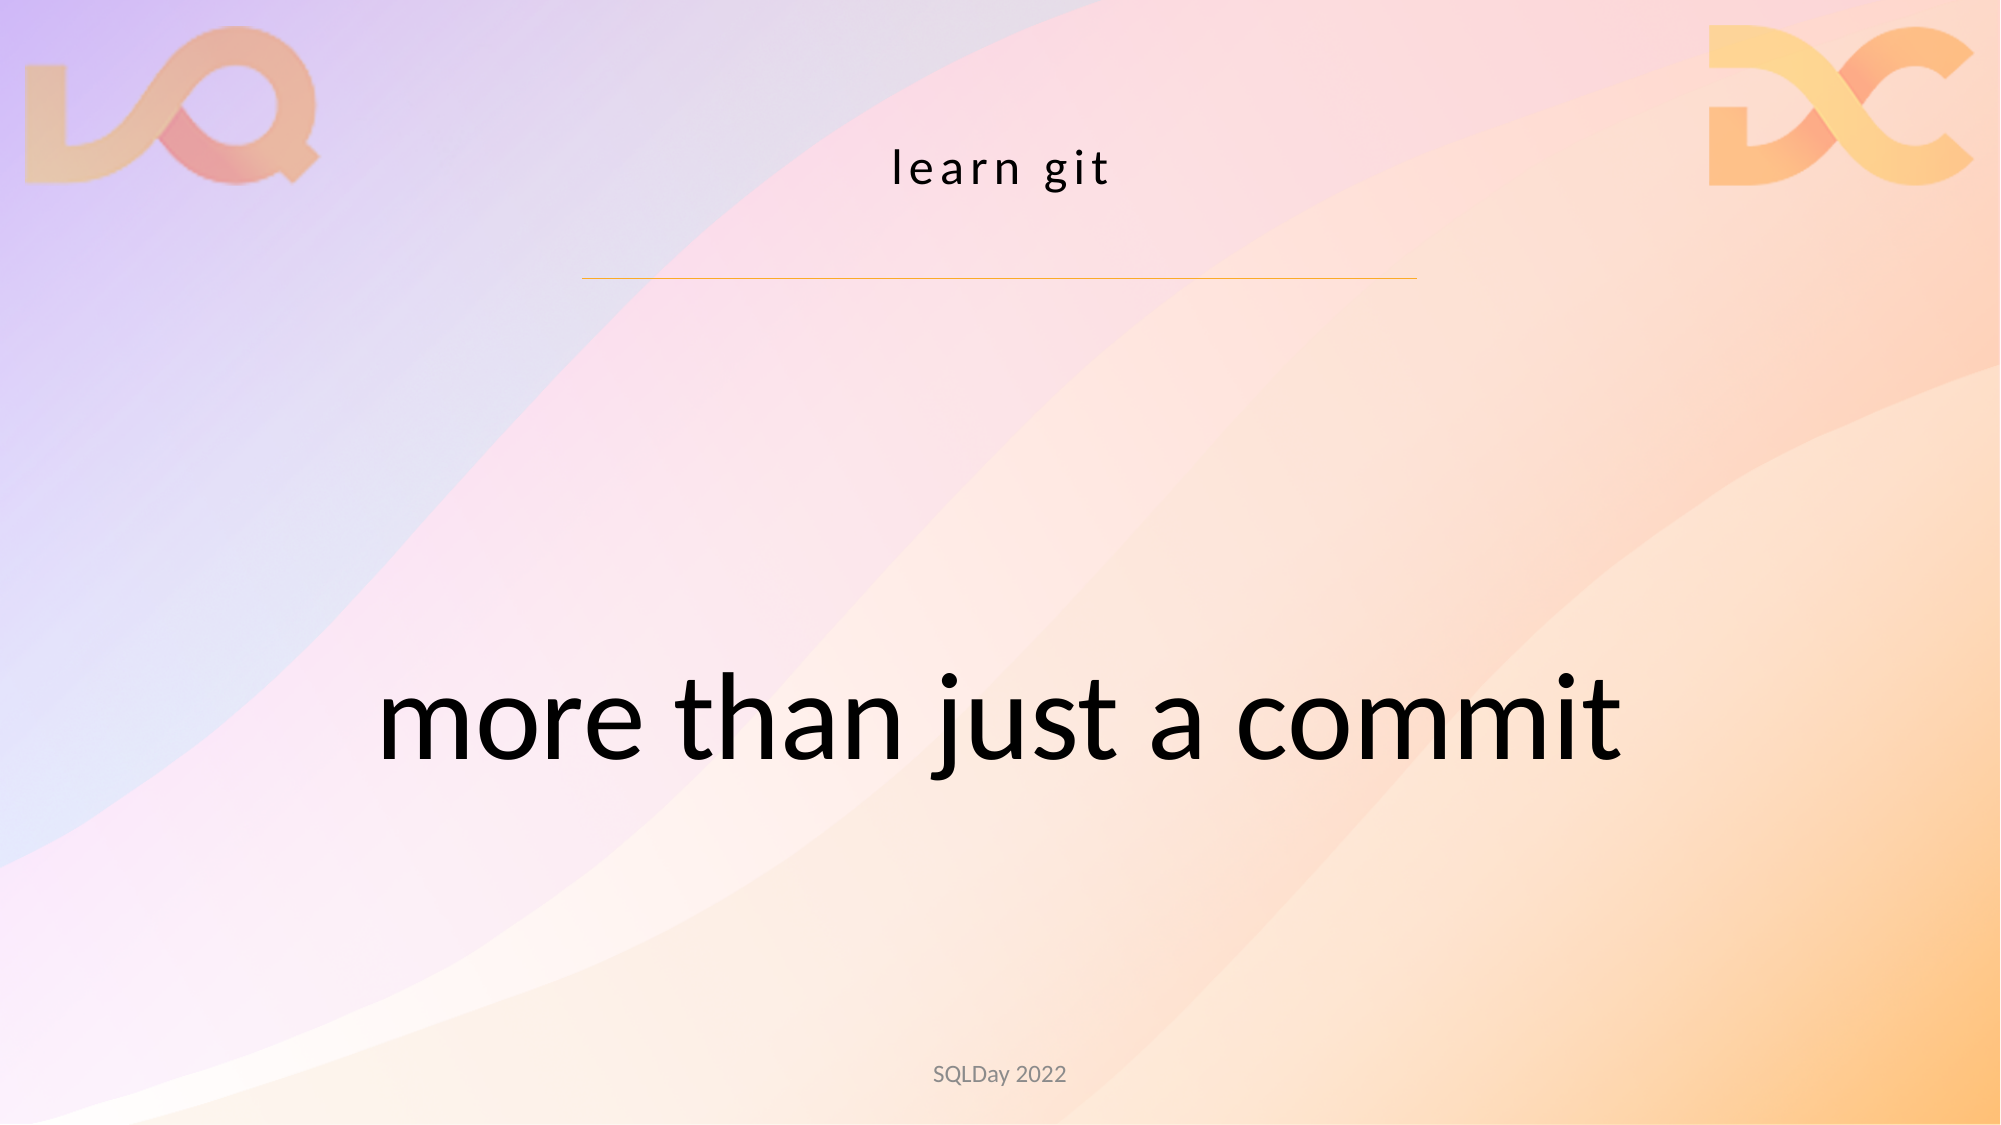

# learn git
more than just a commit
SQLDay 2022